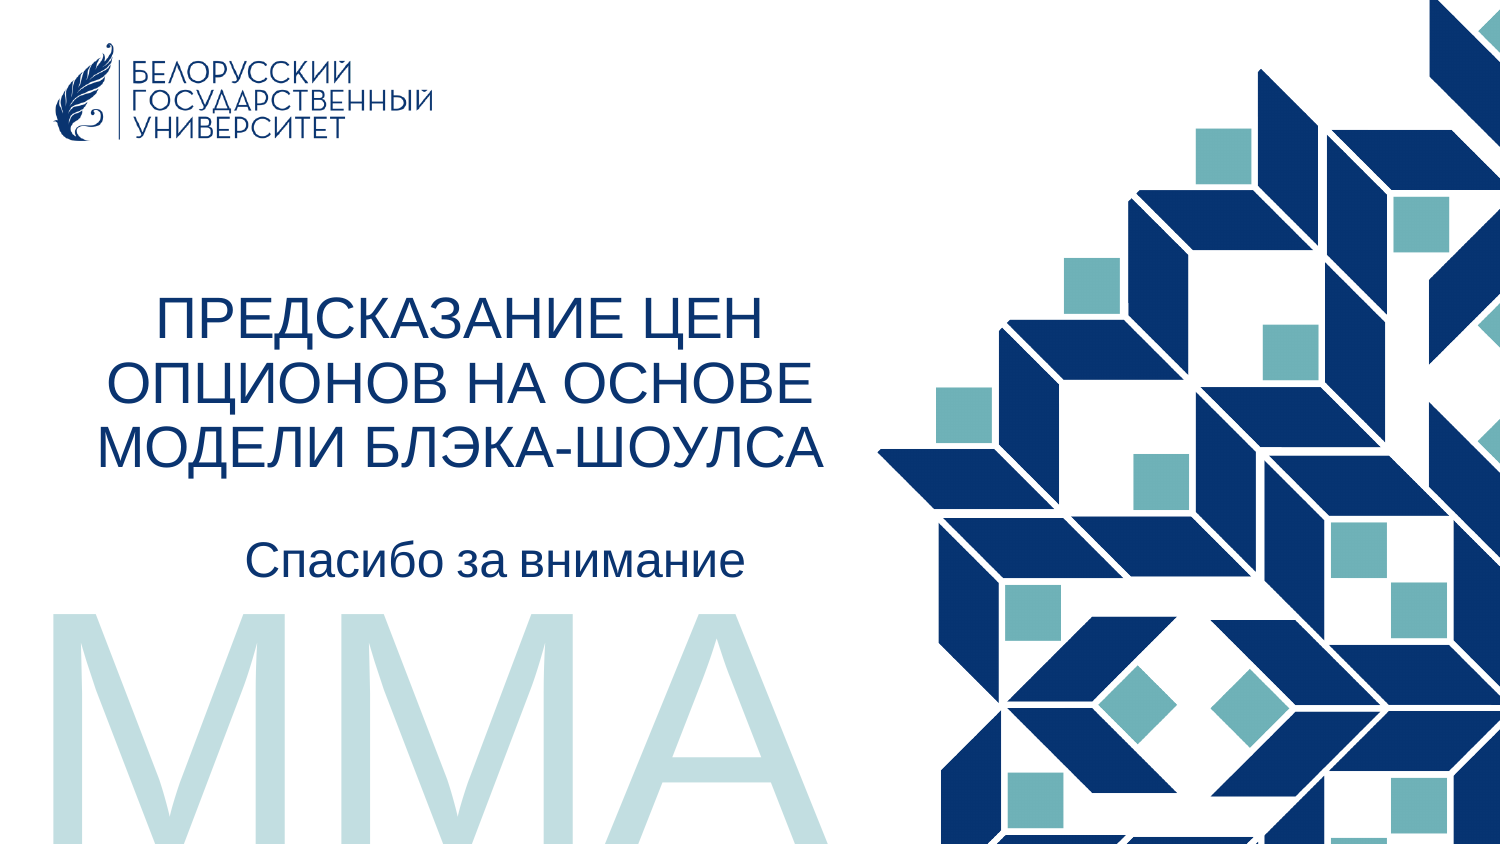

# ПРЕДСКАЗАНИЕ ЦЕН ОПЦИОНОВ НА ОСНОВЕ МОДЕЛИ БЛЭКА-ШОУЛСА
ММАД
Спасибо за внимание